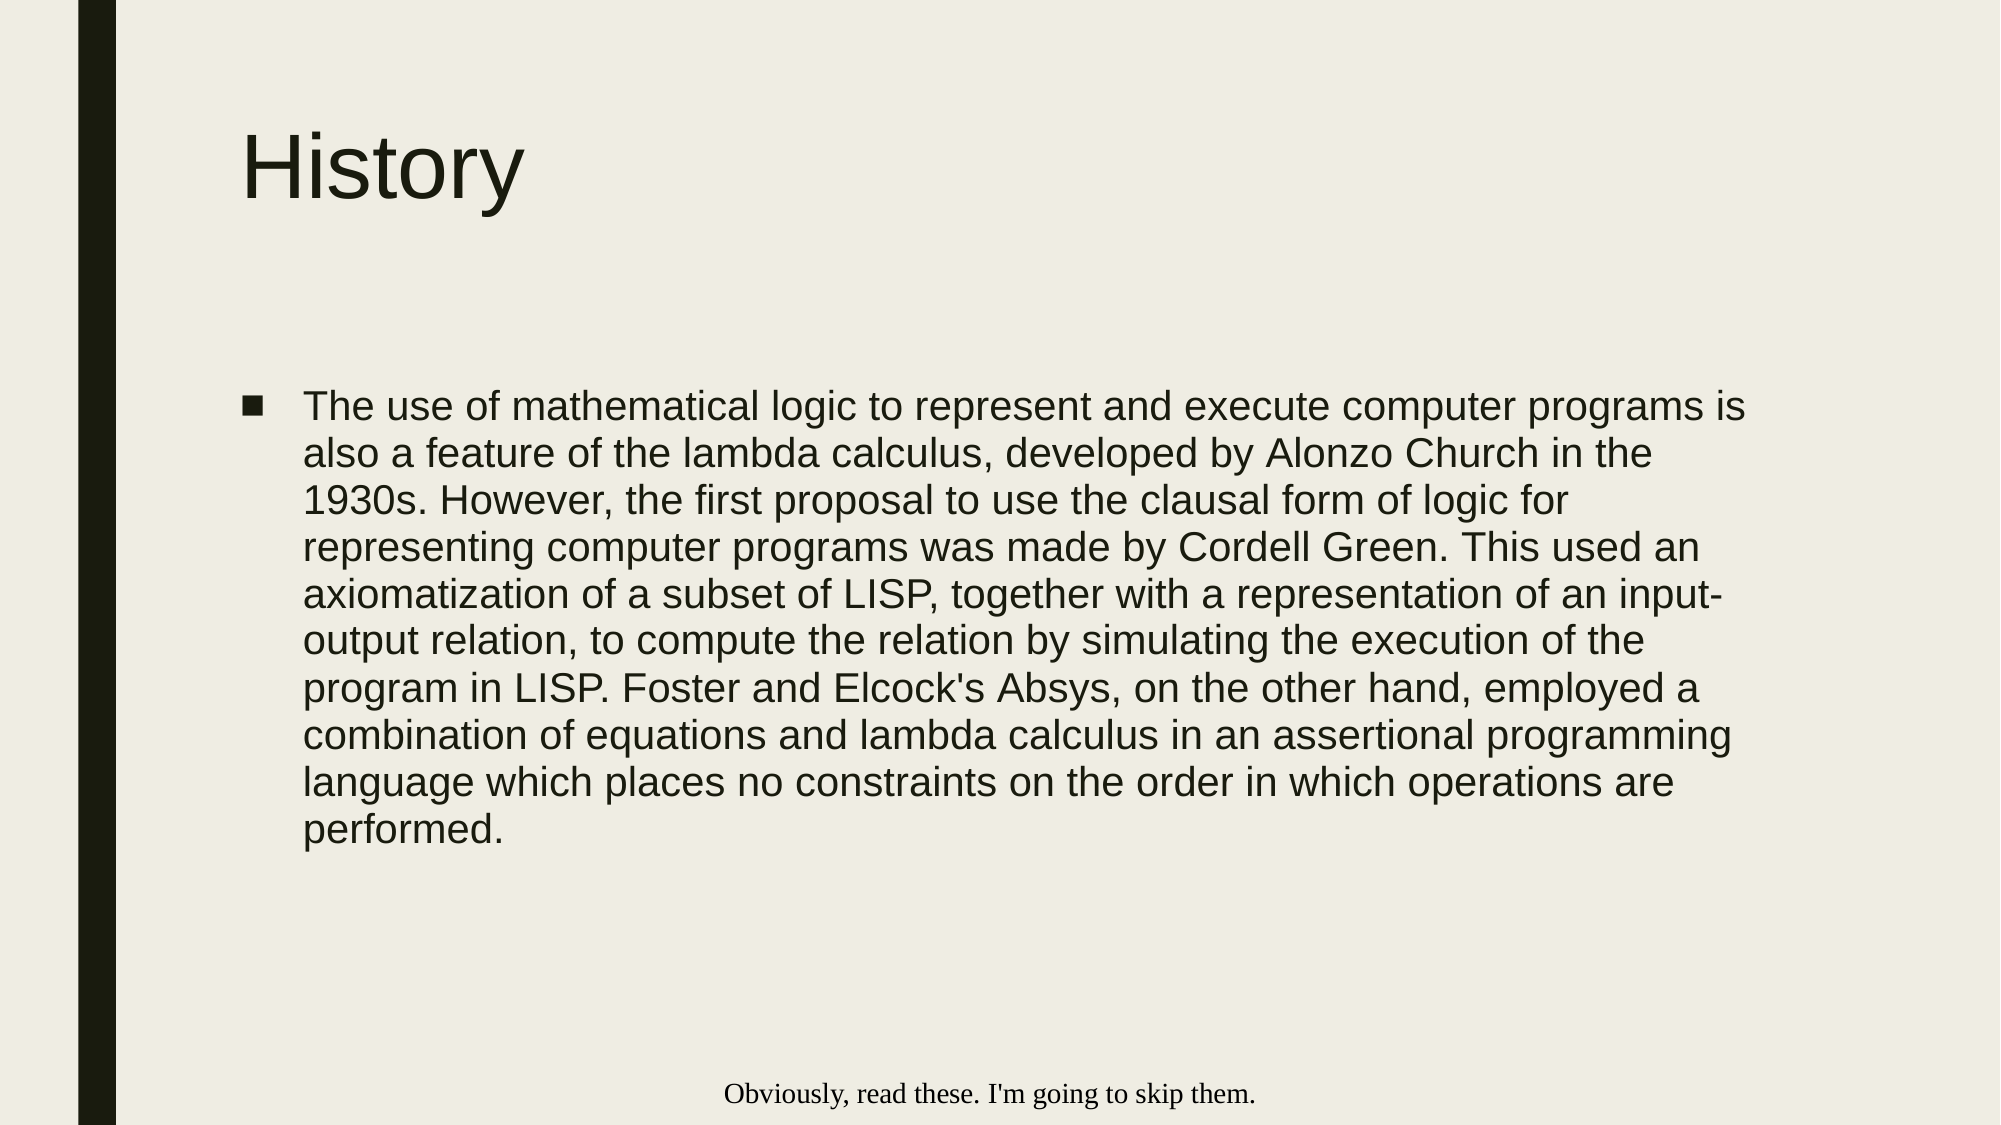

# History
The use of mathematical logic to represent and execute computer programs is also a feature of the lambda calculus, developed by Alonzo Church in the 1930s. However, the first proposal to use the clausal form of logic for representing computer programs was made by Cordell Green. This used an axiomatization of a subset of LISP, together with a representation of an input-output relation, to compute the relation by simulating the execution of the program in LISP. Foster and Elcock's Absys, on the other hand, employed a combination of equations and lambda calculus in an assertional programming language which places no constraints on the order in which operations are performed.
Obviously, read these. I'm going to skip them.